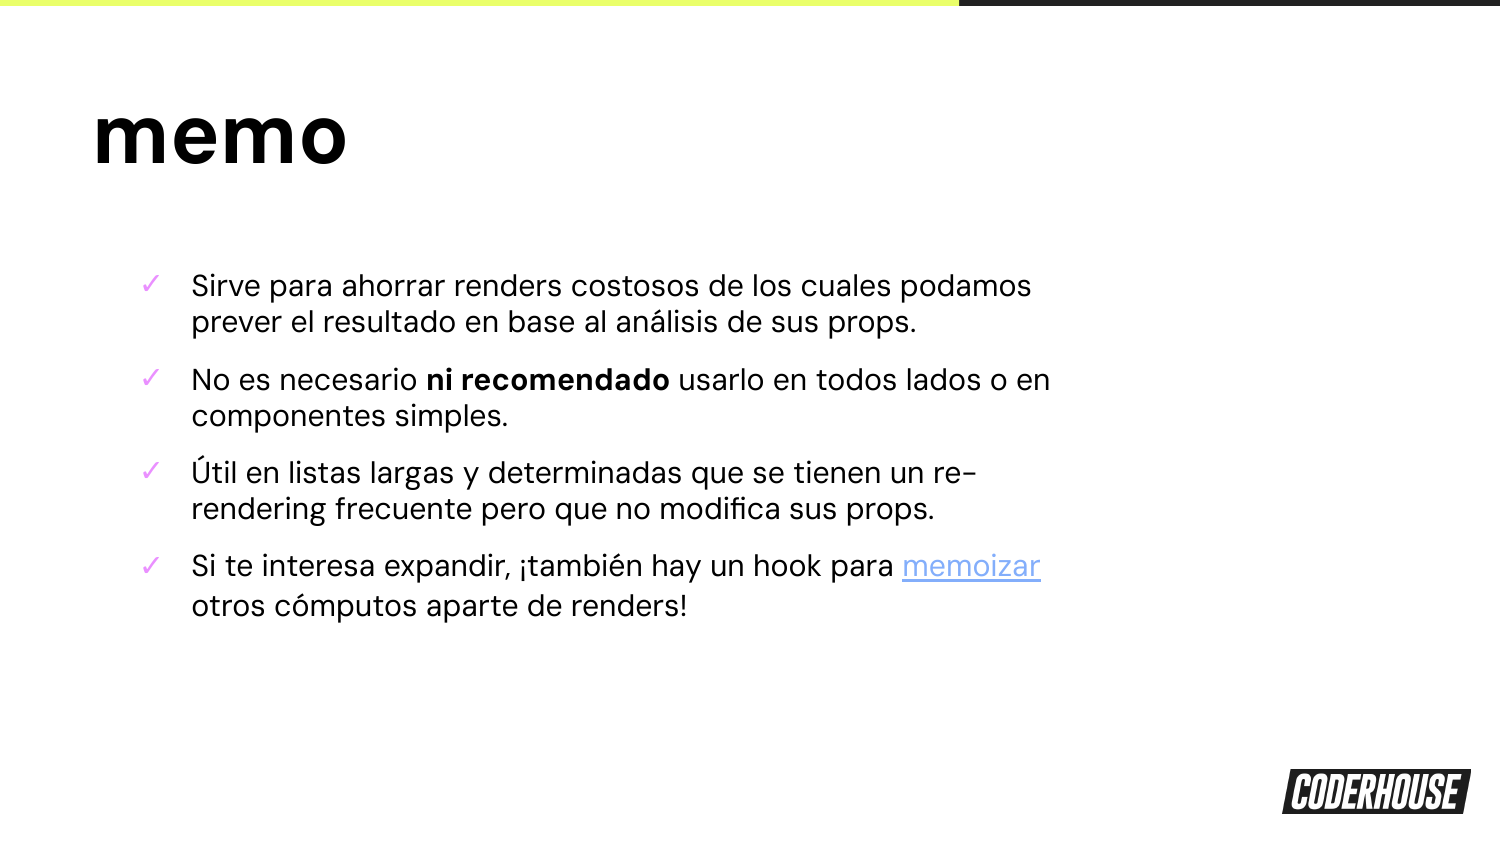

memo
Sirve para ahorrar renders costosos de los cuales podamos prever el resultado en base al análisis de sus props.
No es necesario ni recomendado usarlo en todos lados o en componentes simples.
Útil en listas largas y determinadas que se tienen un re- rendering frecuente pero que no modifica sus props.
Si te interesa expandir, ¡también hay un hook para memoizar otros cómputos aparte de renders!